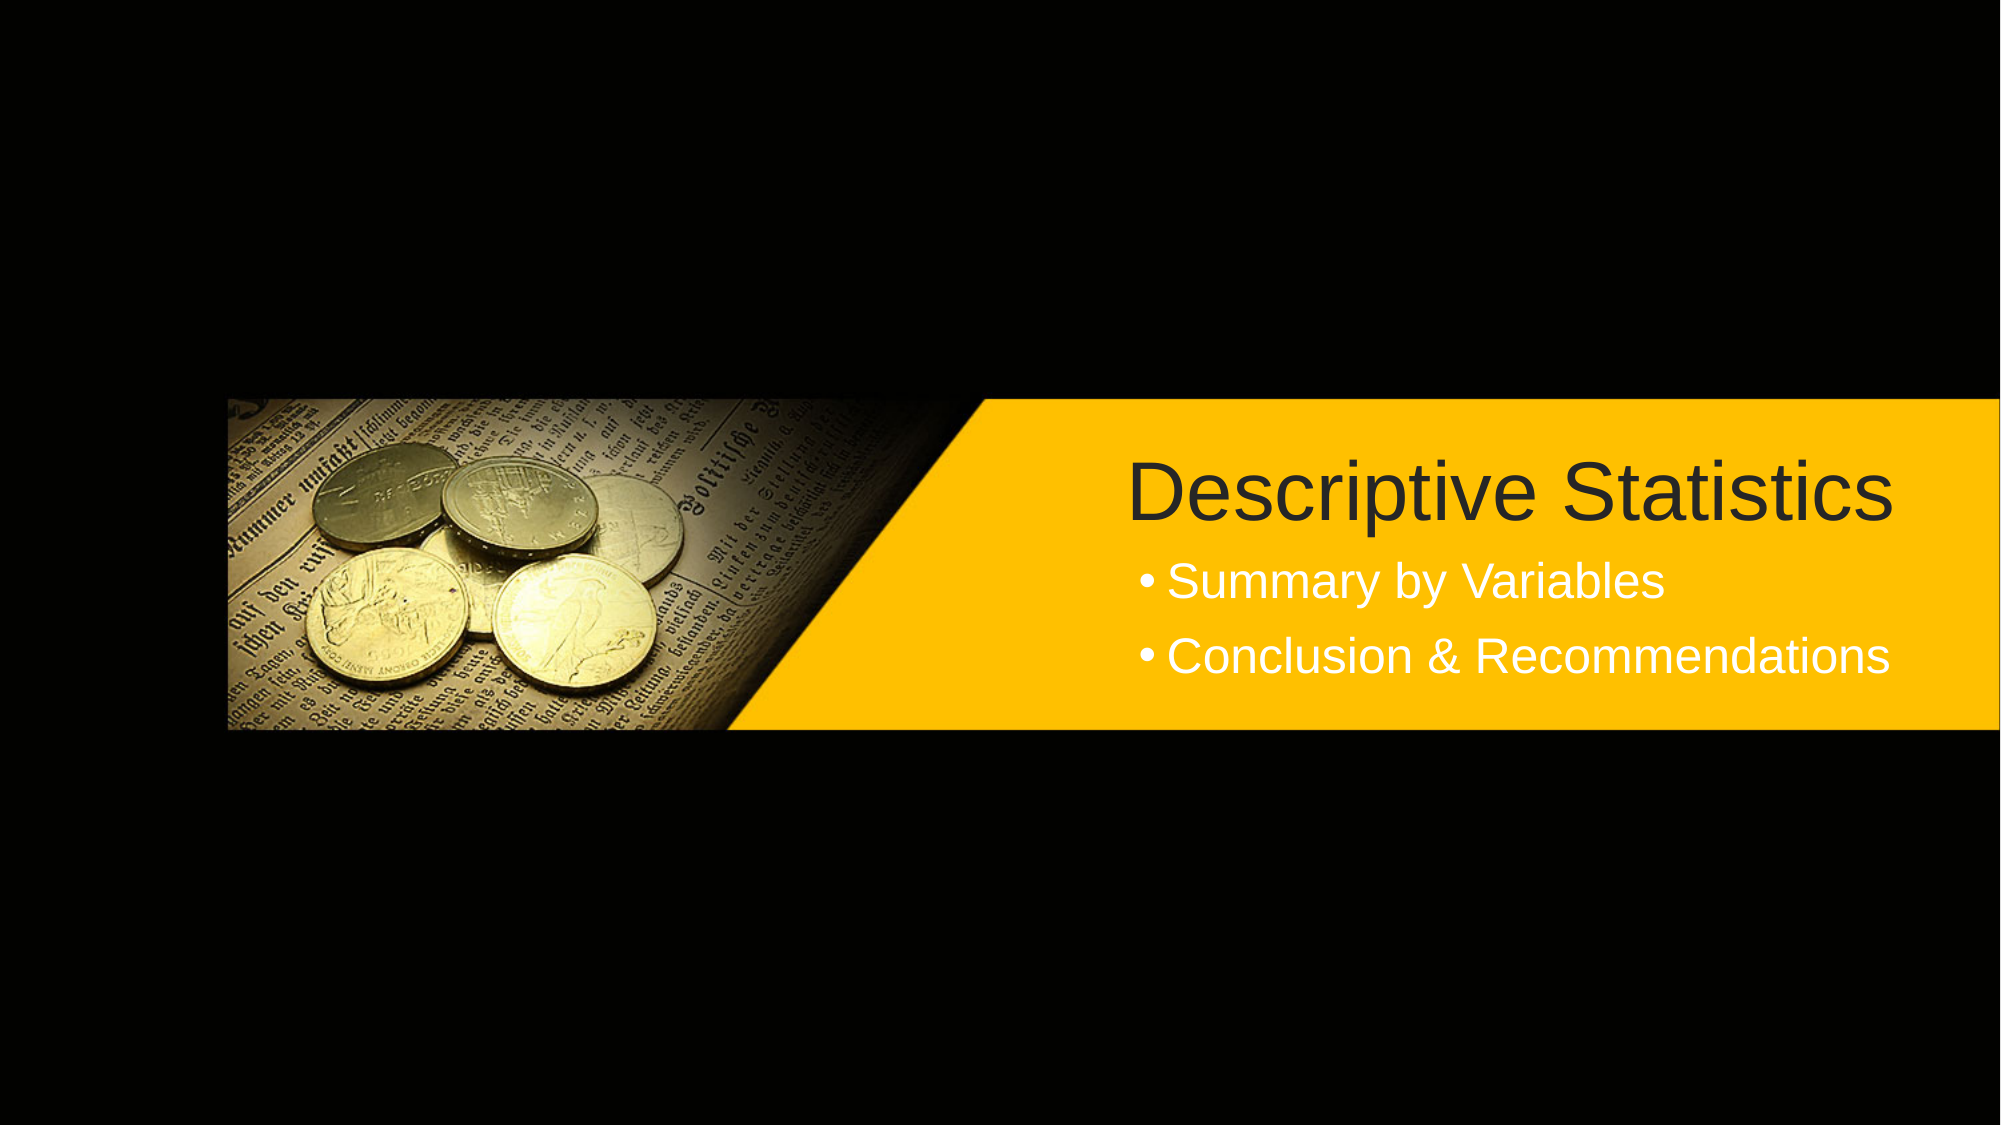

Descriptive Statistics
Summary by Variables
Conclusion & Recommendations